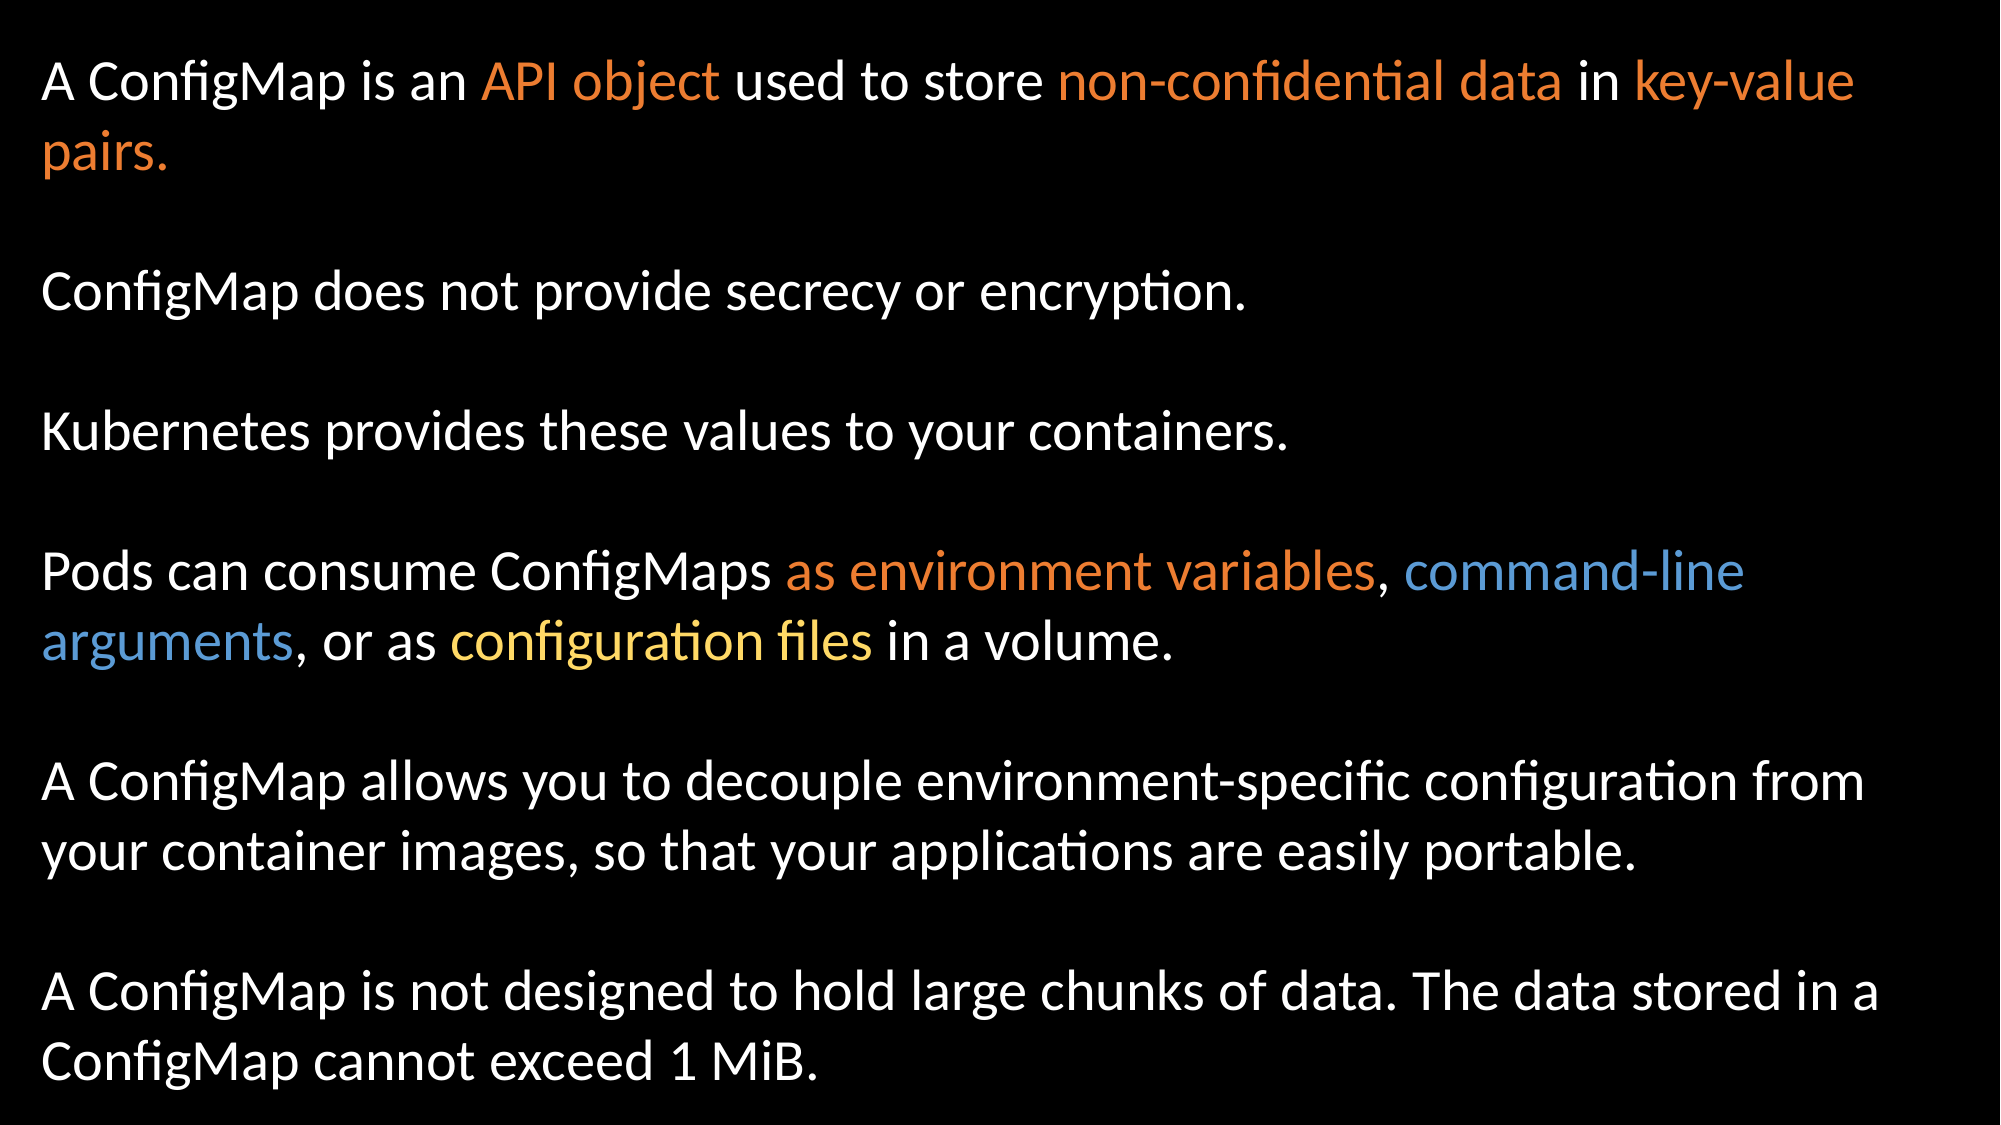

A ConfigMap is an API object used to store non-confidential data in key-value pairs.

ConfigMap does not provide secrecy or encryption.

Kubernetes provides these values to your containers.

Pods can consume ConfigMaps as environment variables, command-line arguments, or as configuration files in a volume.

A ConfigMap allows you to decouple environment-specific configuration from your container images, so that your applications are easily portable.

A ConfigMap is not designed to hold large chunks of data. The data stored in a ConfigMap cannot exceed 1 MiB.